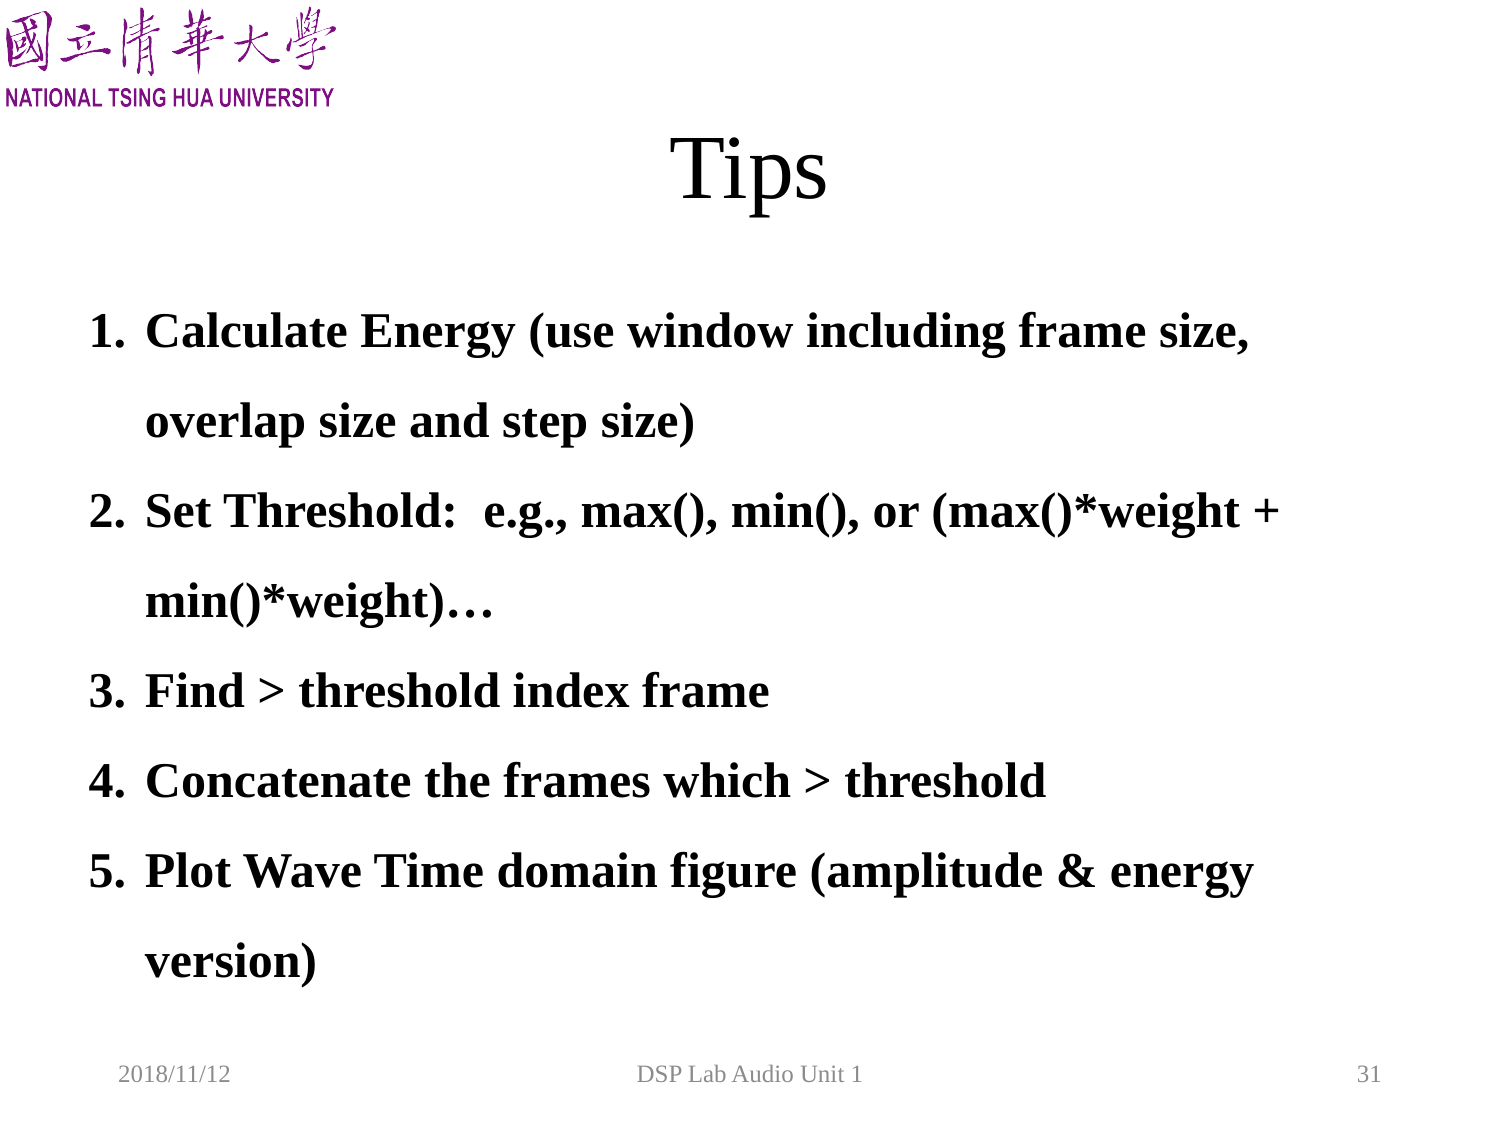

# Tips
Calculate Energy (use window including frame size, overlap size and step size)
Set Threshold:  e.g., max(), min(), or (max()*weight + min()*weight)…
Find > threshold index frame
Concatenate the frames which > threshold
Plot Wave Time domain figure (amplitude & energy version)
2018/11/12
DSP Lab Audio Unit 1
31